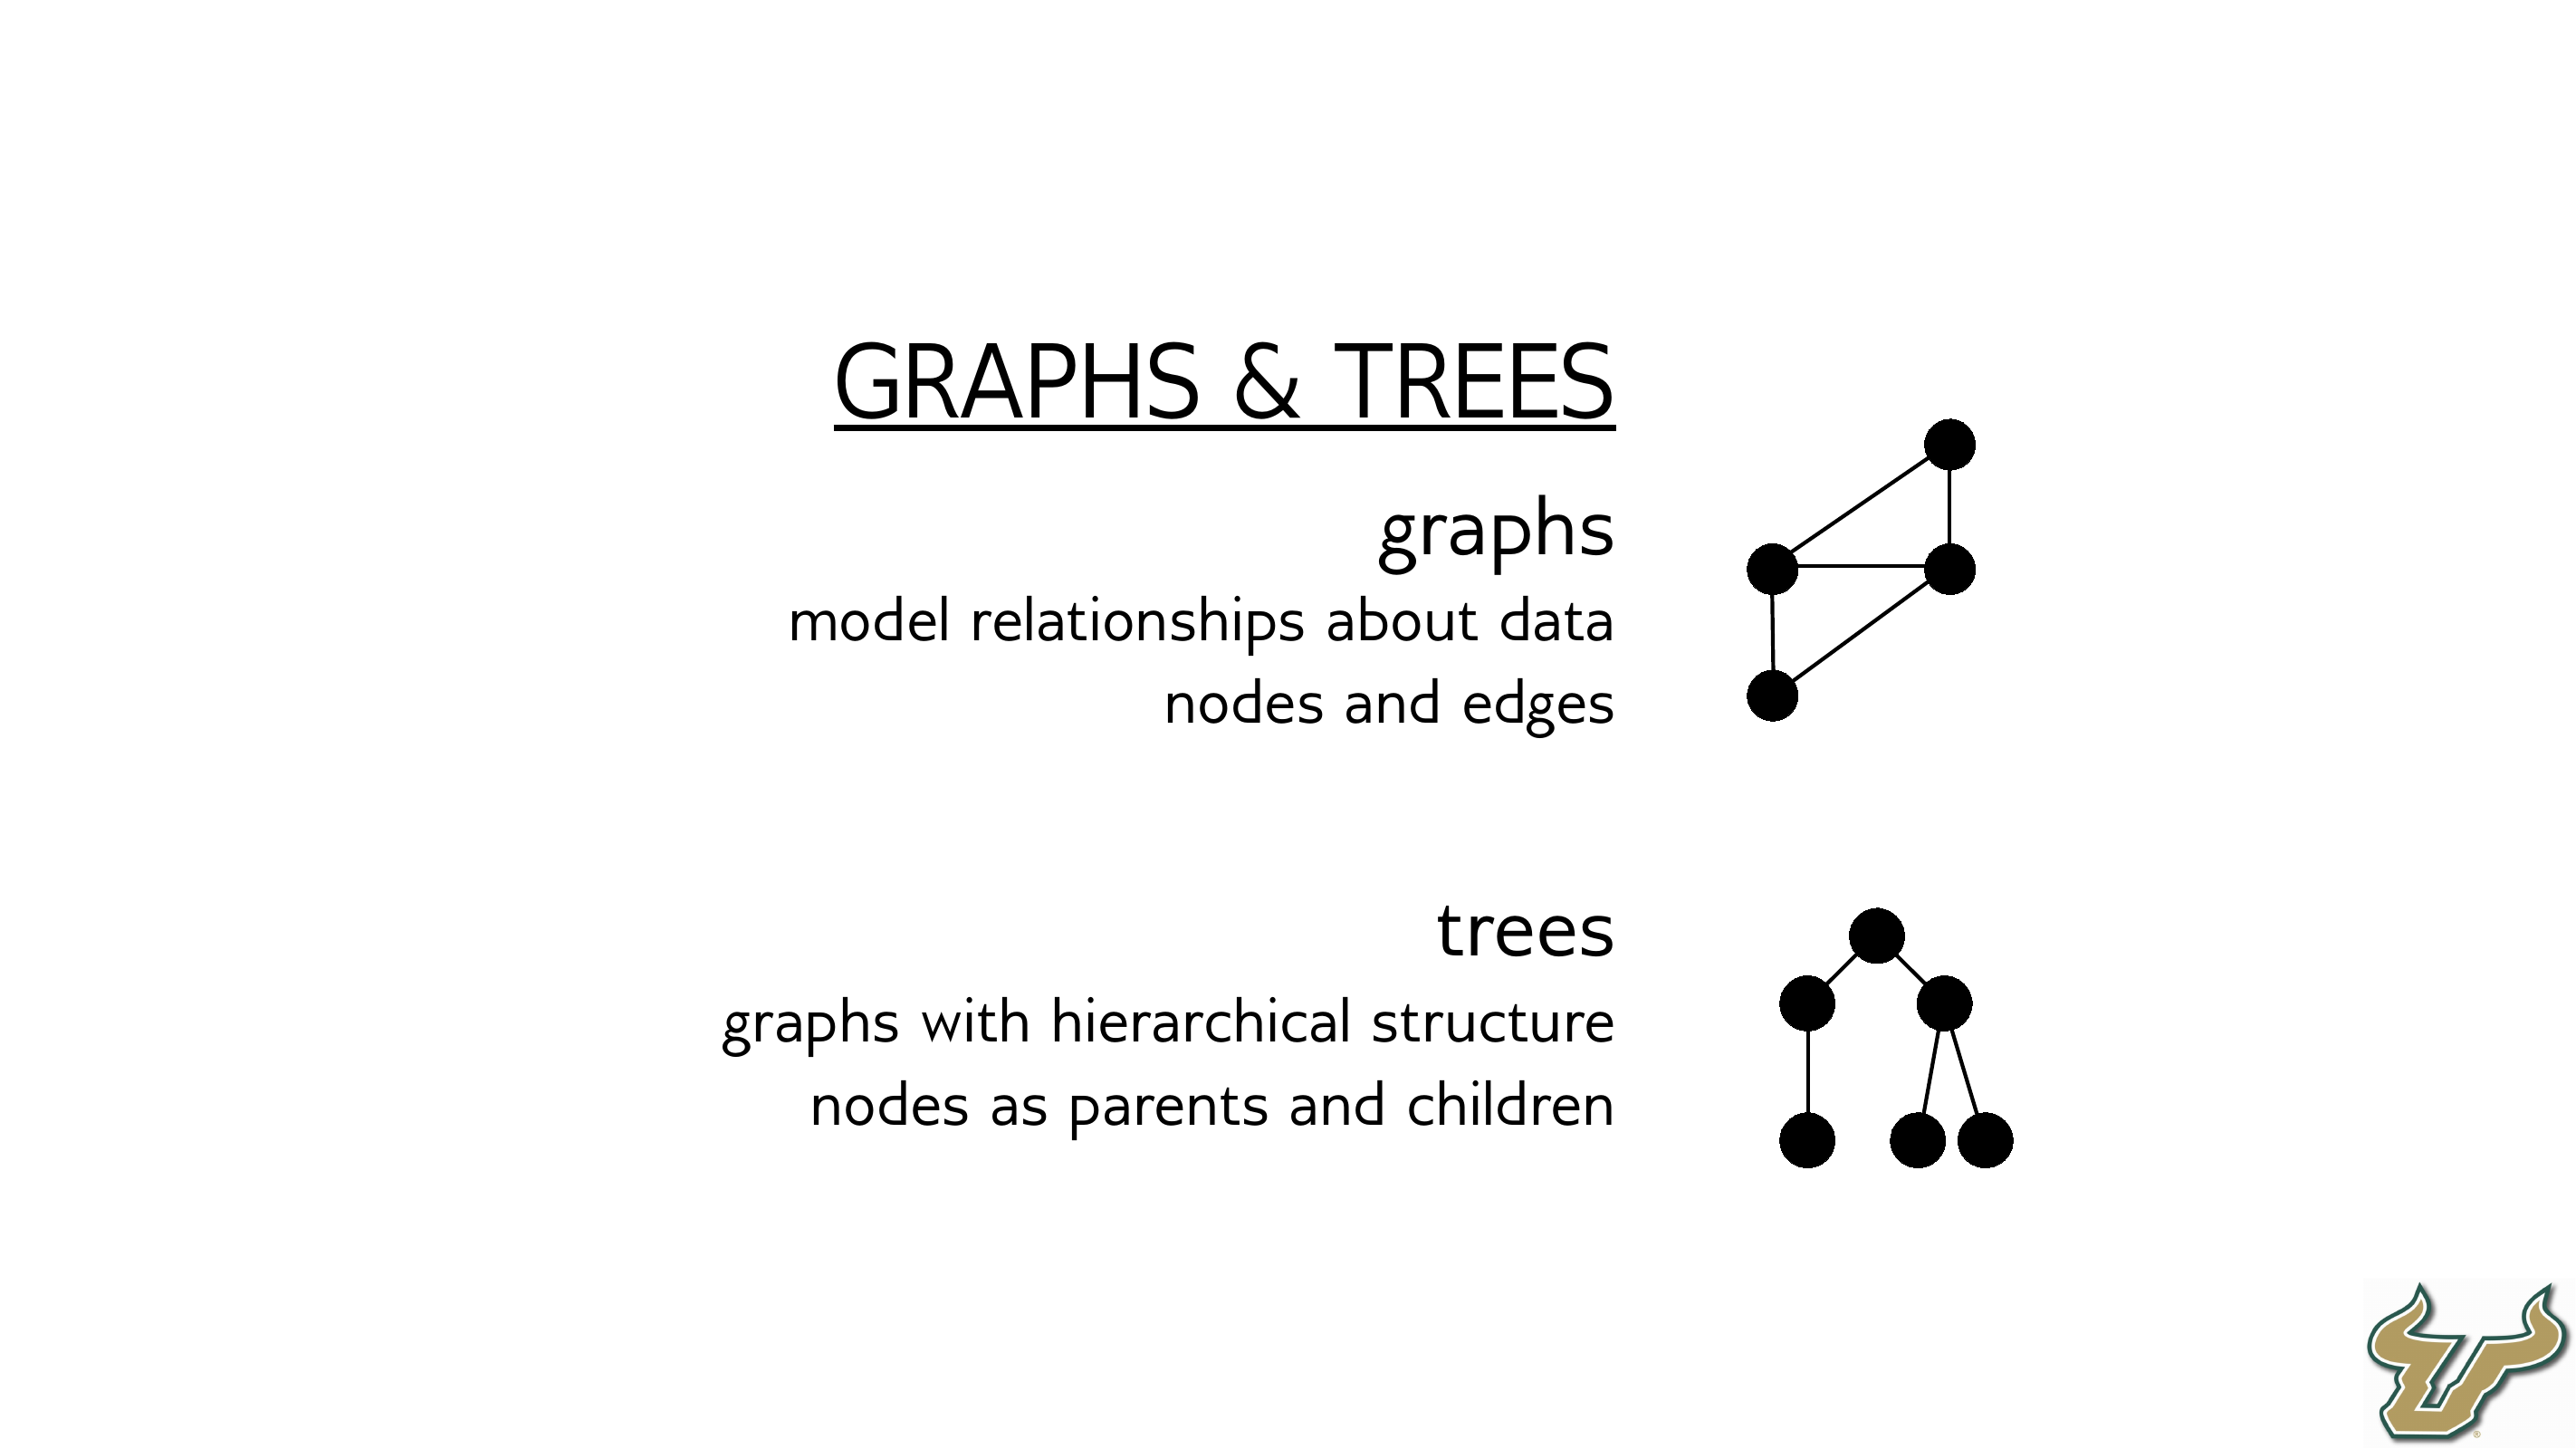

GRAPHS & TREES
graphs
model relationships about data
nodes and edges

trees
graphs with hierarchical structure
nodes as parents and children